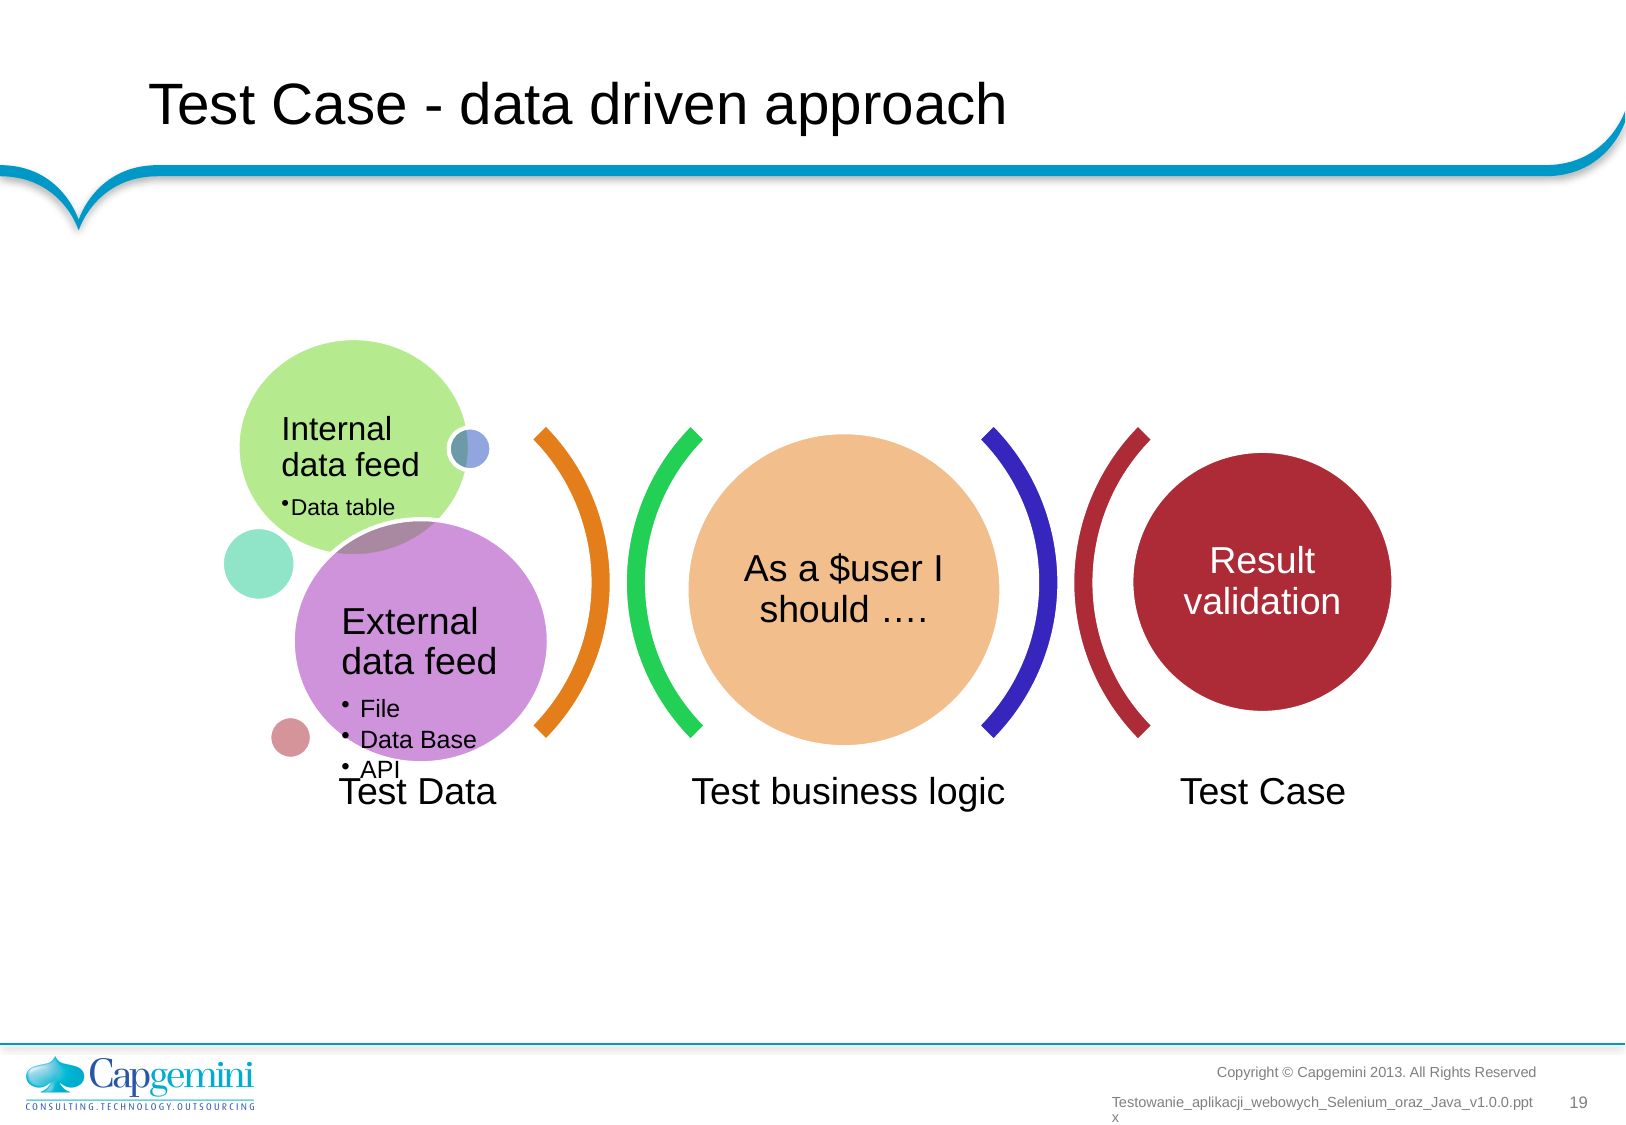

Test Case - data driven approach

Test business logic
Test Case
As a $user I should ….
Internal data feed
Data table
External data feed
File
Data Base
API
Result validation
Test Data
Copyright © Capgemini 2013. All Rights Reserved
Testowanie_aplikacji_webowych_Selenium_oraz_Java_v1.0.0.pptx
19